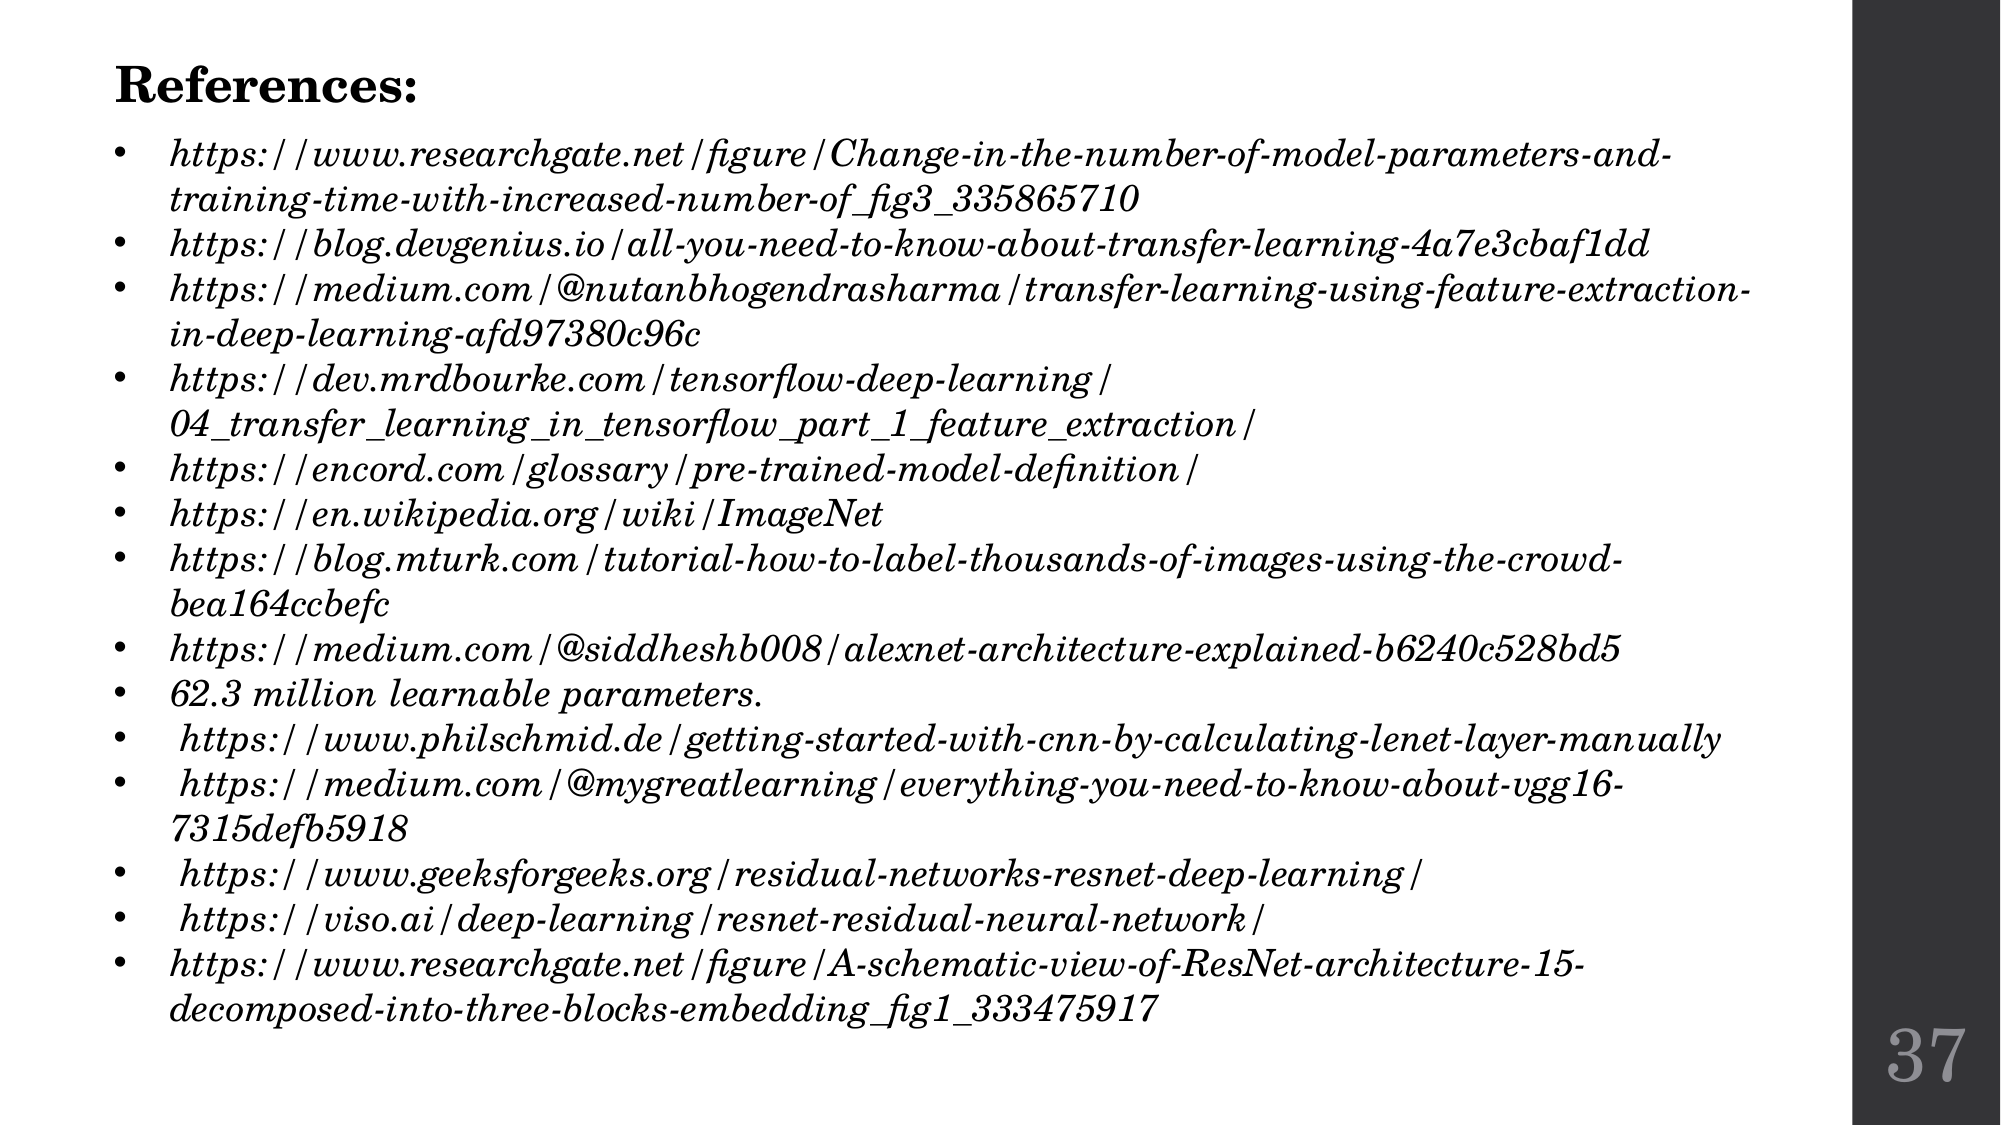

References:
https://www.researchgate.net/figure/Change-in-the-number-of-model-parameters-and-training-time-with-increased-number-of_fig3_335865710
https://blog.devgenius.io/all-you-need-to-know-about-transfer-learning-4a7e3cbaf1dd
https://medium.com/@nutanbhogendrasharma/transfer-learning-using-feature-extraction-in-deep-learning-afd97380c96c
https://dev.mrdbourke.com/tensorflow-deep-learning/04_transfer_learning_in_tensorflow_part_1_feature_extraction/
https://encord.com/glossary/pre-trained-model-definition/
https://en.wikipedia.org/wiki/ImageNet
https://blog.mturk.com/tutorial-how-to-label-thousands-of-images-using-the-crowd-bea164ccbefc
https://medium.com/@siddheshb008/alexnet-architecture-explained-b6240c528bd5
62.3 million learnable parameters.
 https://www.philschmid.de/getting-started-with-cnn-by-calculating-lenet-layer-manually
 https://medium.com/@mygreatlearning/everything-you-need-to-know-about-vgg16-7315defb5918
 https://www.geeksforgeeks.org/residual-networks-resnet-deep-learning/
 https://viso.ai/deep-learning/resnet-residual-neural-network/
https://www.researchgate.net/figure/A-schematic-view-of-ResNet-architecture-15-decomposed-into-three-blocks-embedding_fig1_333475917
37